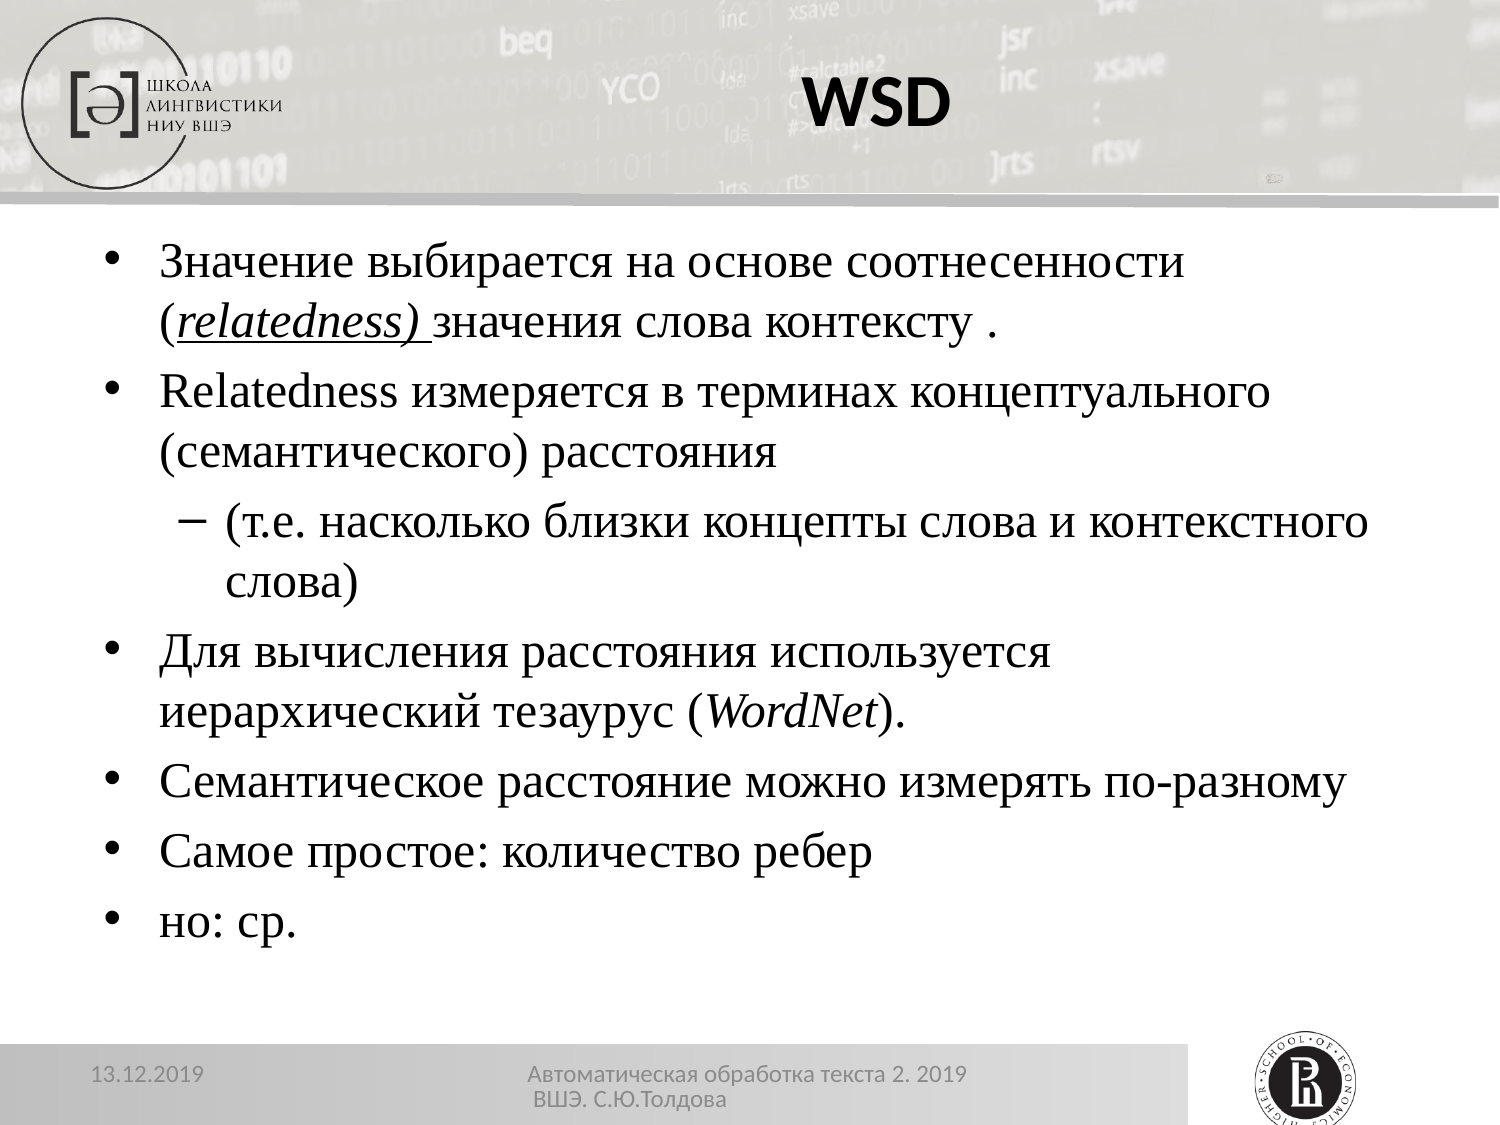

# WSD
Значение выбирается на основе соотнесенности (relatedness) значения слова контексту .
Relatedness измеряется в терминах концептуального (семантического) расстояния
(т.е. насколько близки концепты слова и контекстного слова)
Для вычисления расстояния используется иерархический тезаурус (WordNet).
Семантическое расстояние можно измерять по-разному
Самое простое: количество ребер
но: ср.
44
13.12.2019
Автоматическая обработка текста 2. 2019 ВШЭ. С.Ю.Толдова
44